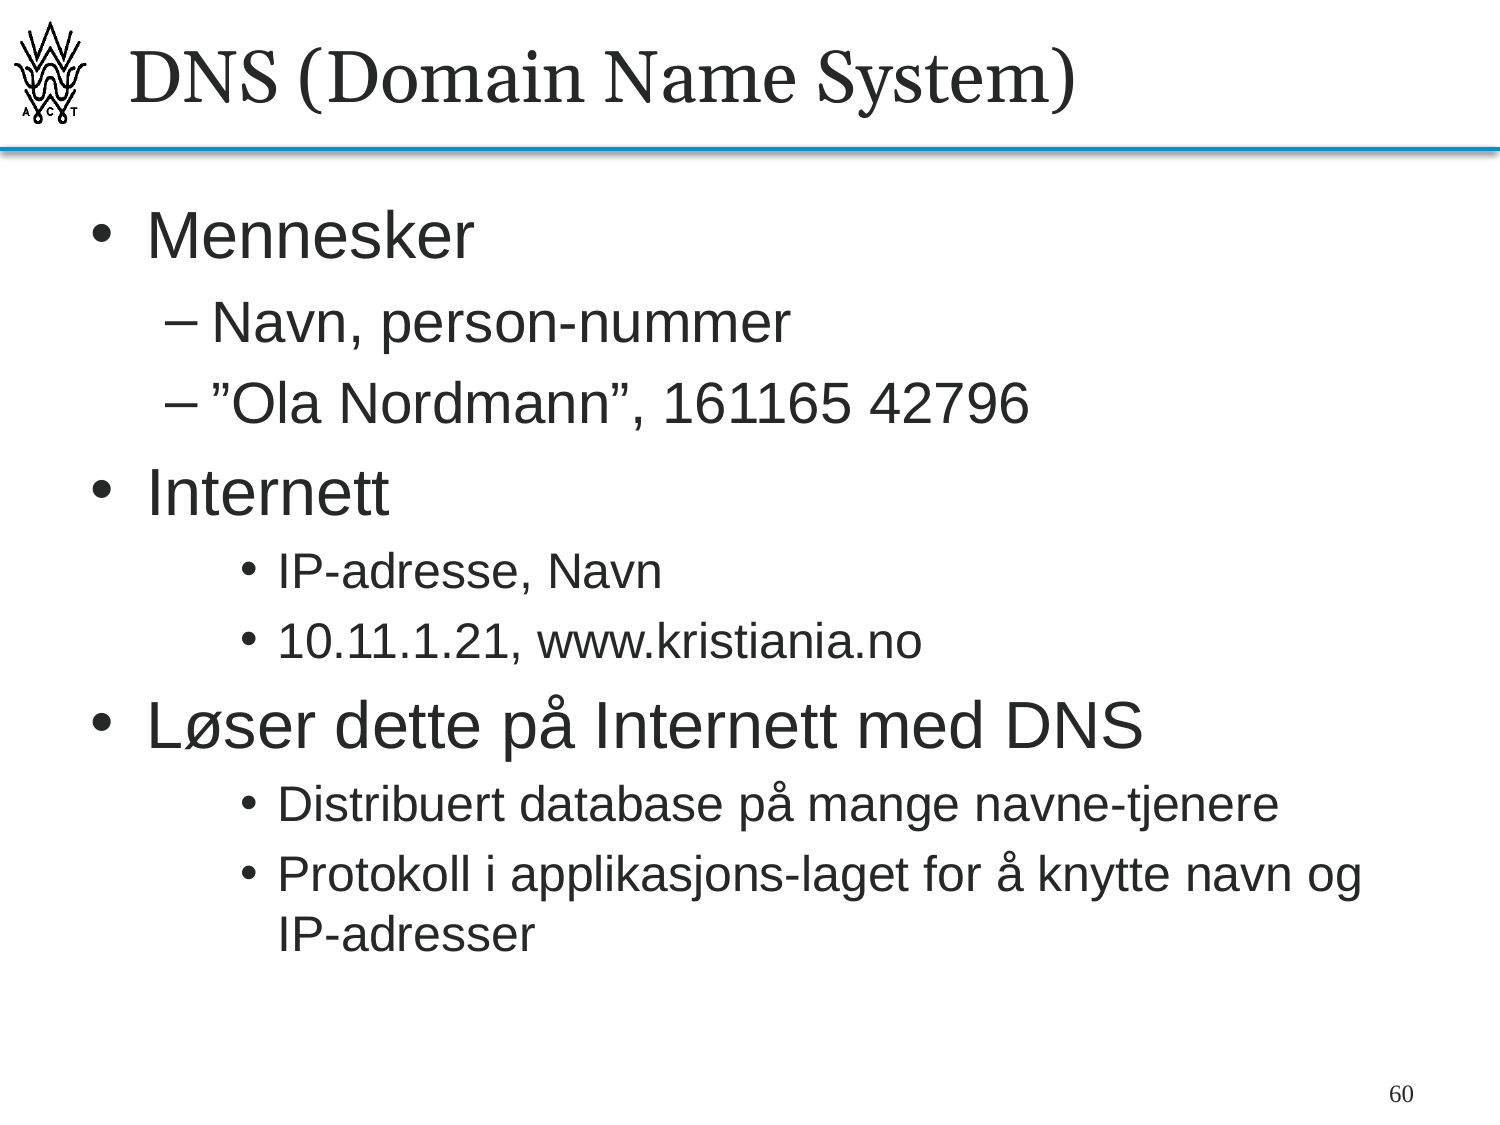

# DNS (Domain Name System)
Mennesker
Navn, person-nummer
”Ola Nordmann”, 161165 42796
Internett
IP-adresse, Navn
10.11.1.21, www.kristiania.no
Løser dette på Internett med DNS
Distribuert database på mange navne-tjenere
Protokoll i applikasjons-laget for å knytte navn og IP-adresser

60